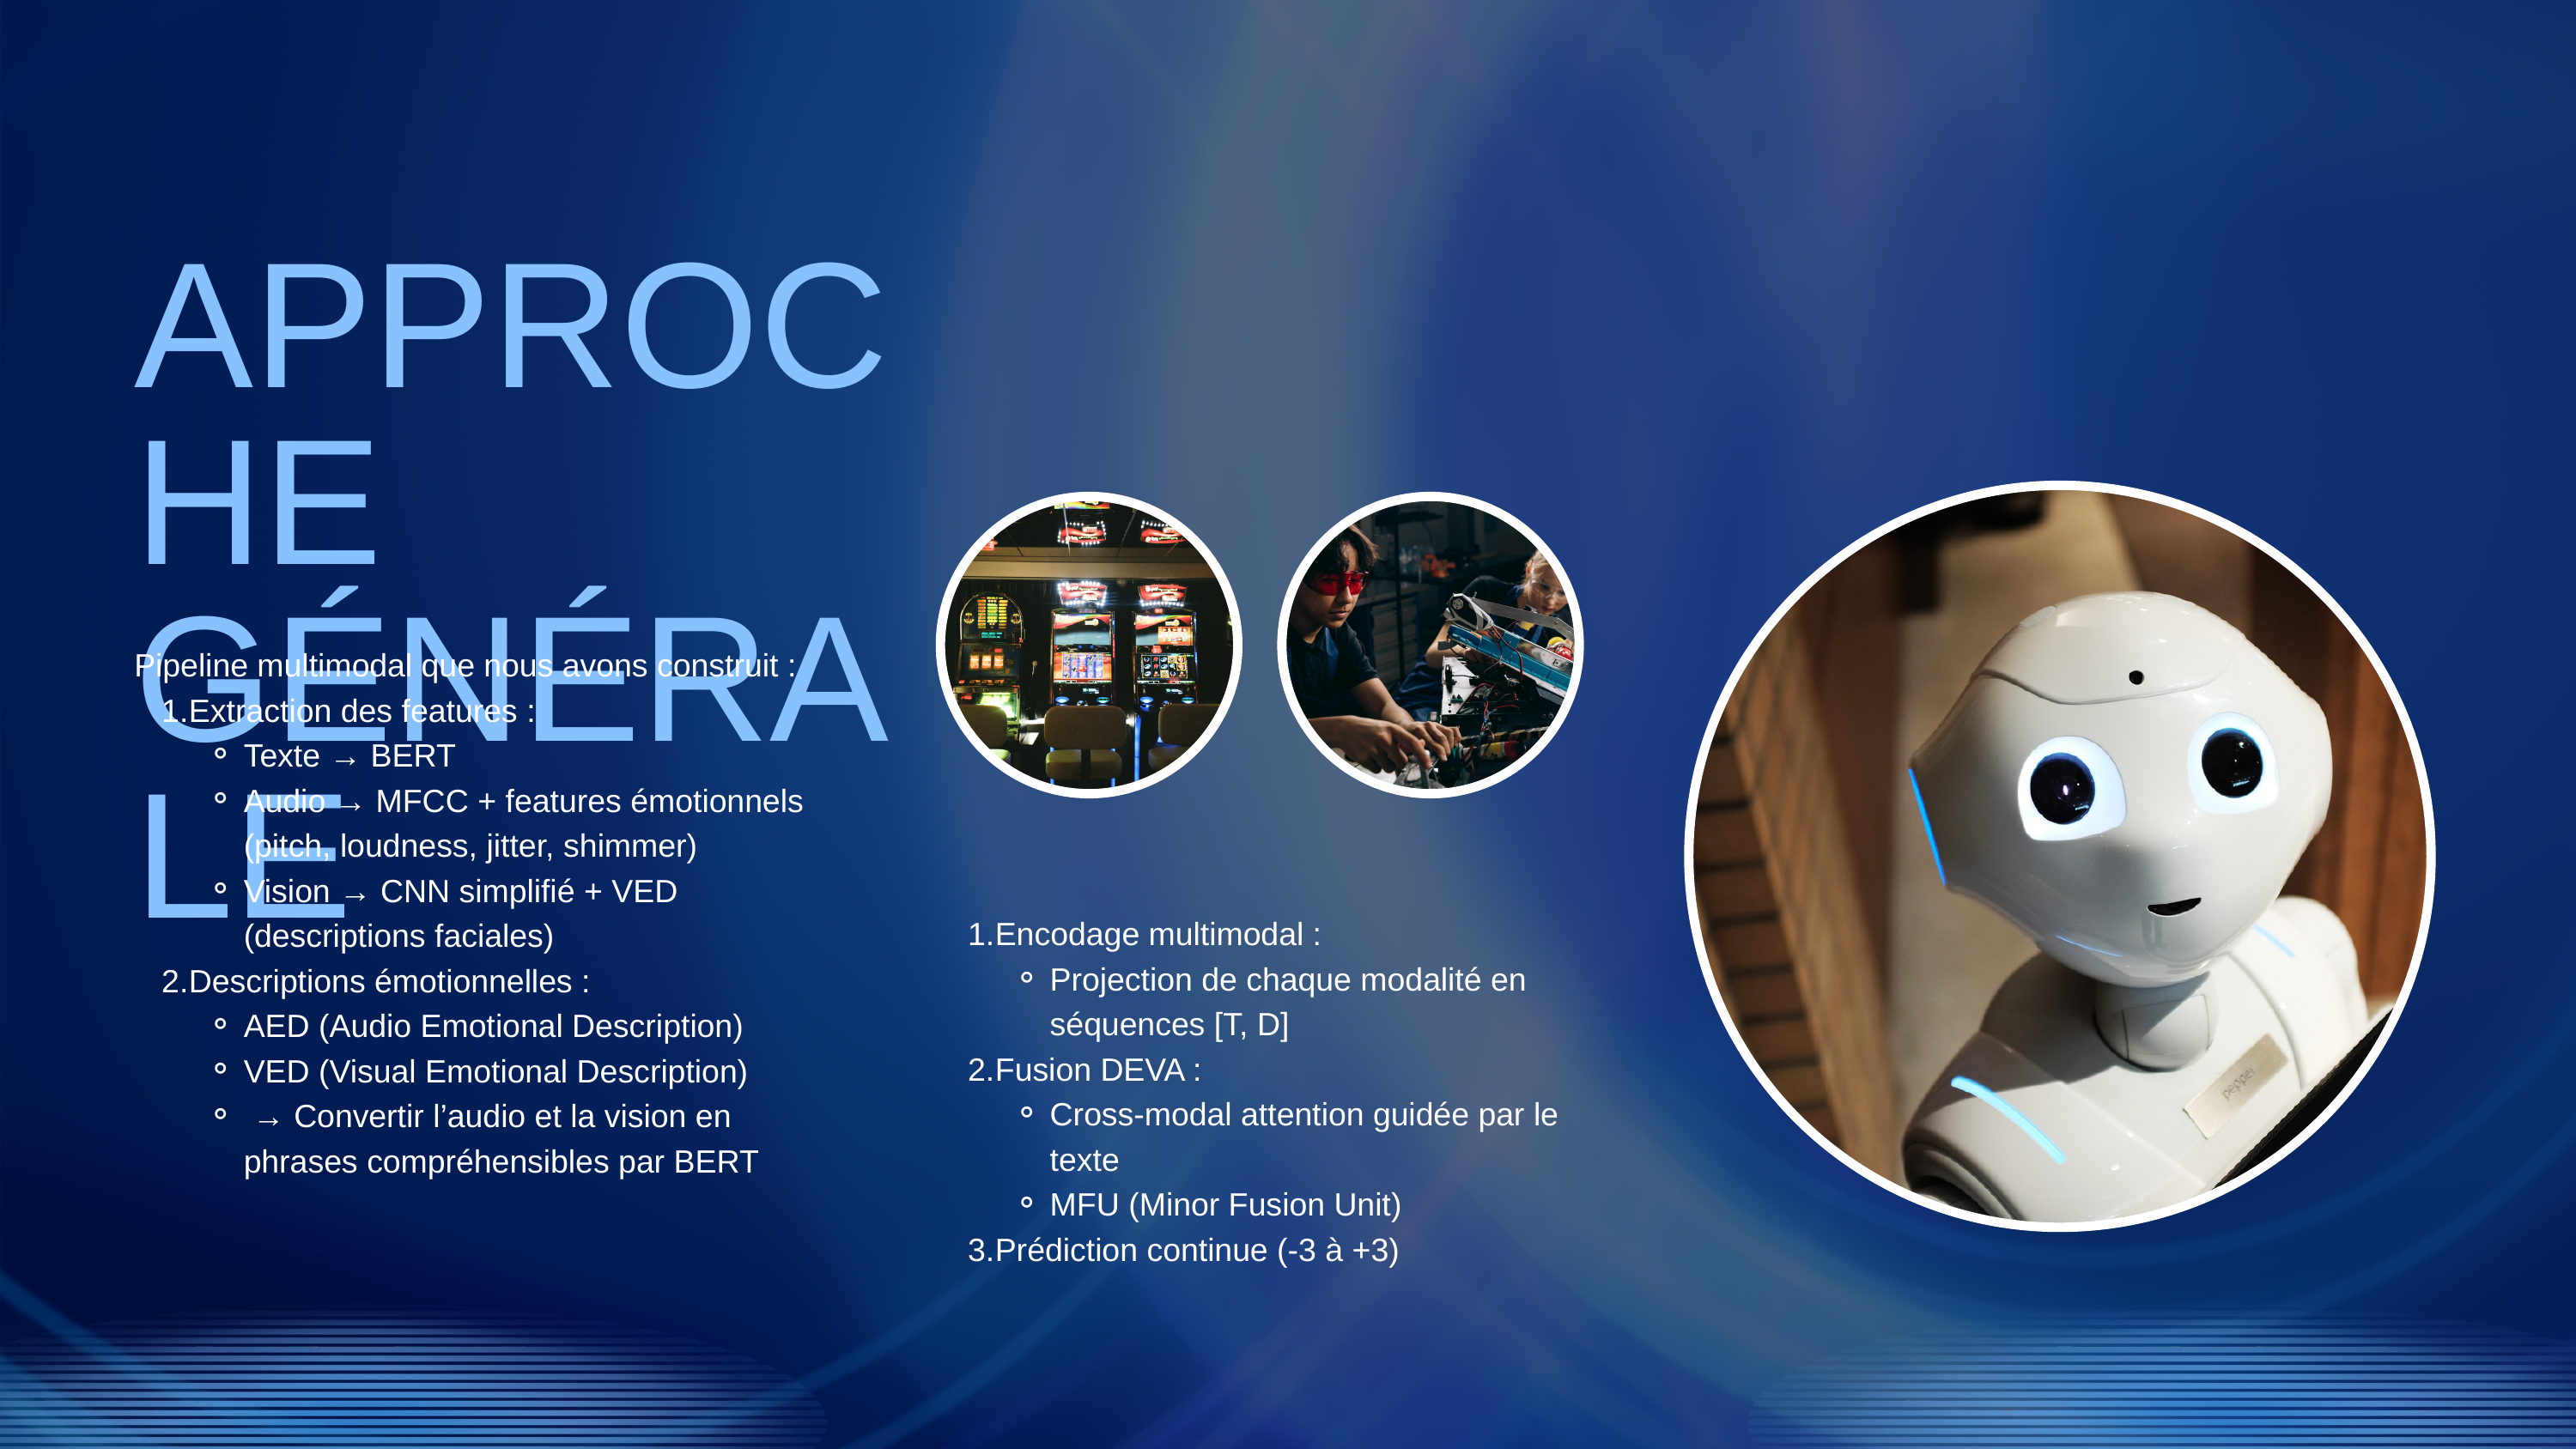

APPROCHE GÉNÉRALE

Pipeline multimodal que nous avons construit :
Extraction des features :
Texte → BERT
Audio → MFCC + features émotionnels (pitch, loudness, jitter, shimmer)
Vision → CNN simplifié + VED (descriptions faciales)
Descriptions émotionnelles :
AED (Audio Emotional Description)
VED (Visual Emotional Description)
 → Convertir l’audio et la vision en phrases compréhensibles par BERT

Encodage multimodal :
Projection de chaque modalité en séquences [T, D]
Fusion DEVA :
Cross-modal attention guidée par le texte
MFU (Minor Fusion Unit)
Prédiction continue (-3 à +3)